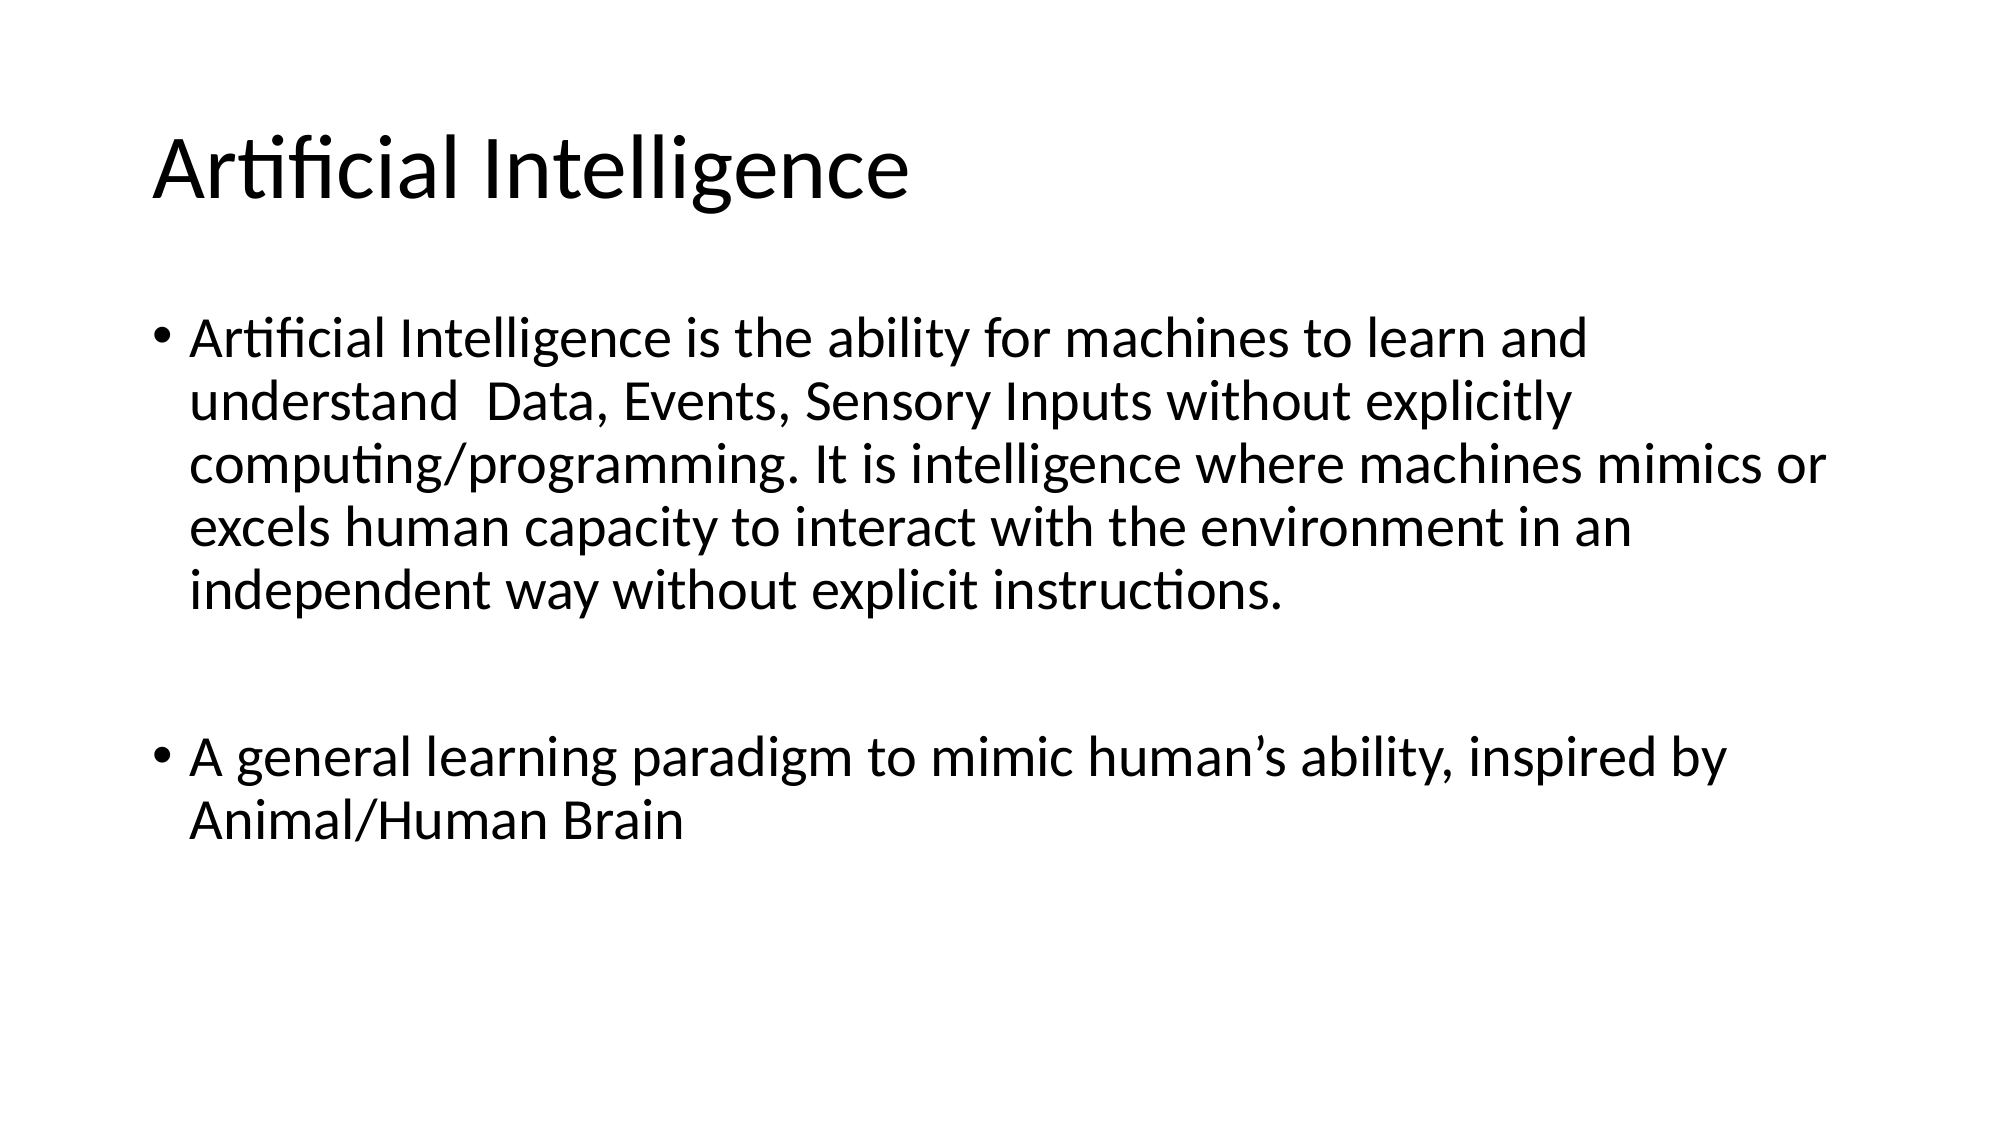

# Artificial Intelligence
Artificial Intelligence is the ability for machines to learn and understand  Data, Events, Sensory Inputs without explicitly computing/programming. It is intelligence where machines mimics or excels human capacity to interact with the environment in an independent way without explicit instructions.

A general learning paradigm to mimic human’s ability, inspired by Animal/Human Brain